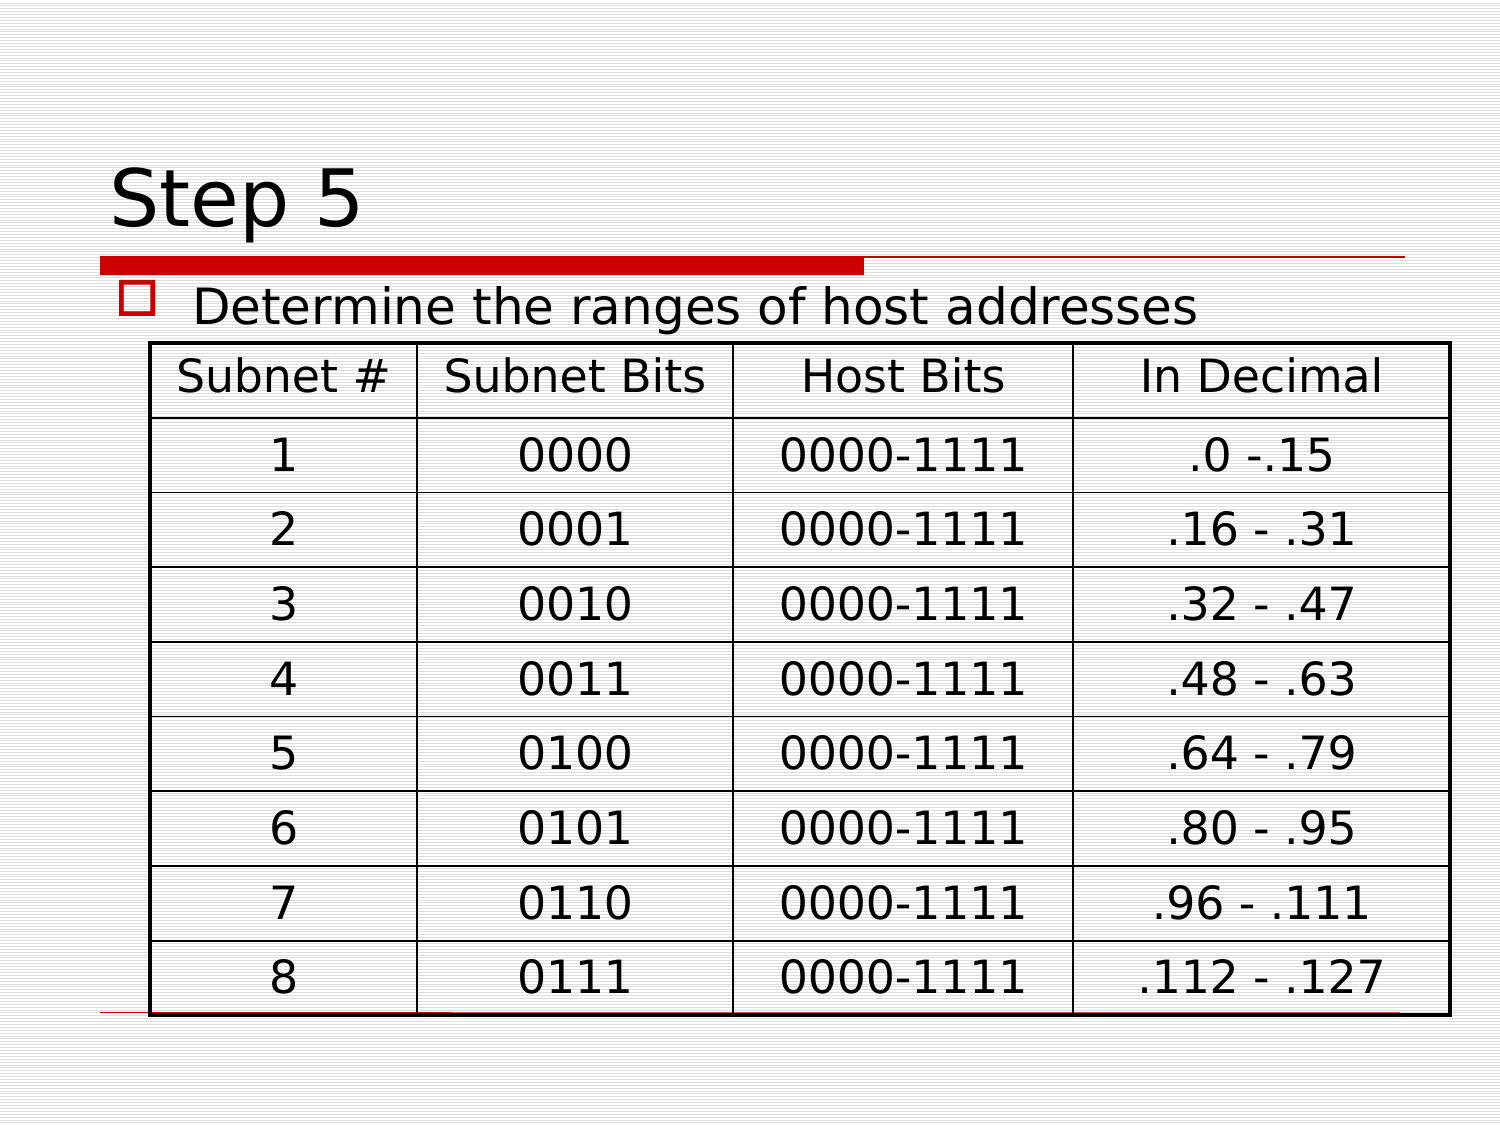

# Step 5
Determine the ranges of host addresses
| Subnet # | Subnet Bits | Host Bits | In Decimal |
| --- | --- | --- | --- |
| 1 | 0000 | 0000-1111 | .0 -.15 |
| 2 | 0001 | 0000-1111 | .16 - .31 |
| 3 | 0010 | 0000-1111 | .32 - .47 |
| 4 | 0011 | 0000-1111 | .48 - .63 |
| 5 | 0100 | 0000-1111 | .64 - .79 |
| 6 | 0101 | 0000-1111 | .80 - .95 |
| 7 | 0110 | 0000-1111 | .96 - .111 |
| 8 | 0111 | 0000-1111 | .112 - .127 |